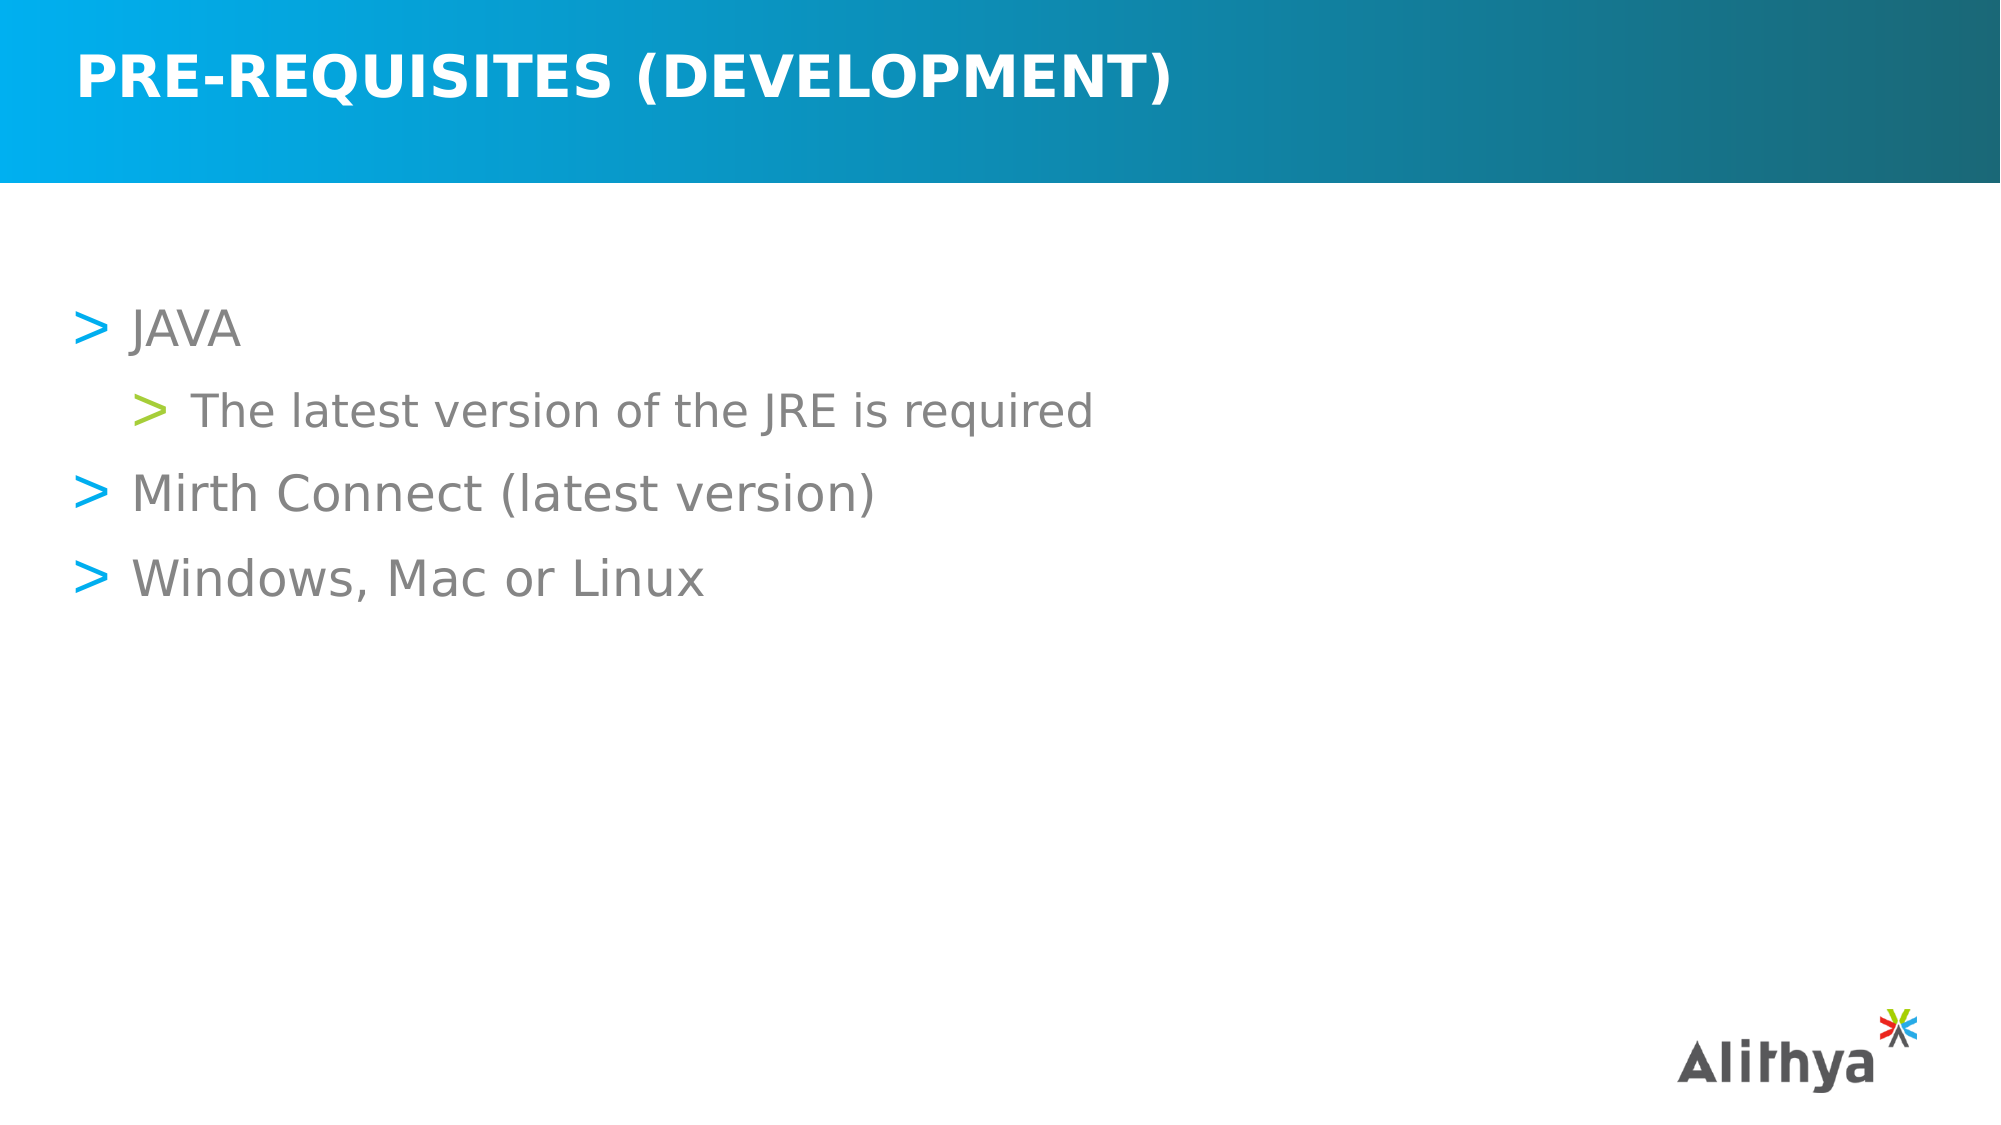

# Pre-Requisites (Development)
JAVA
The latest version of the JRE is required
Mirth Connect (latest version)
Windows, Mac or Linux